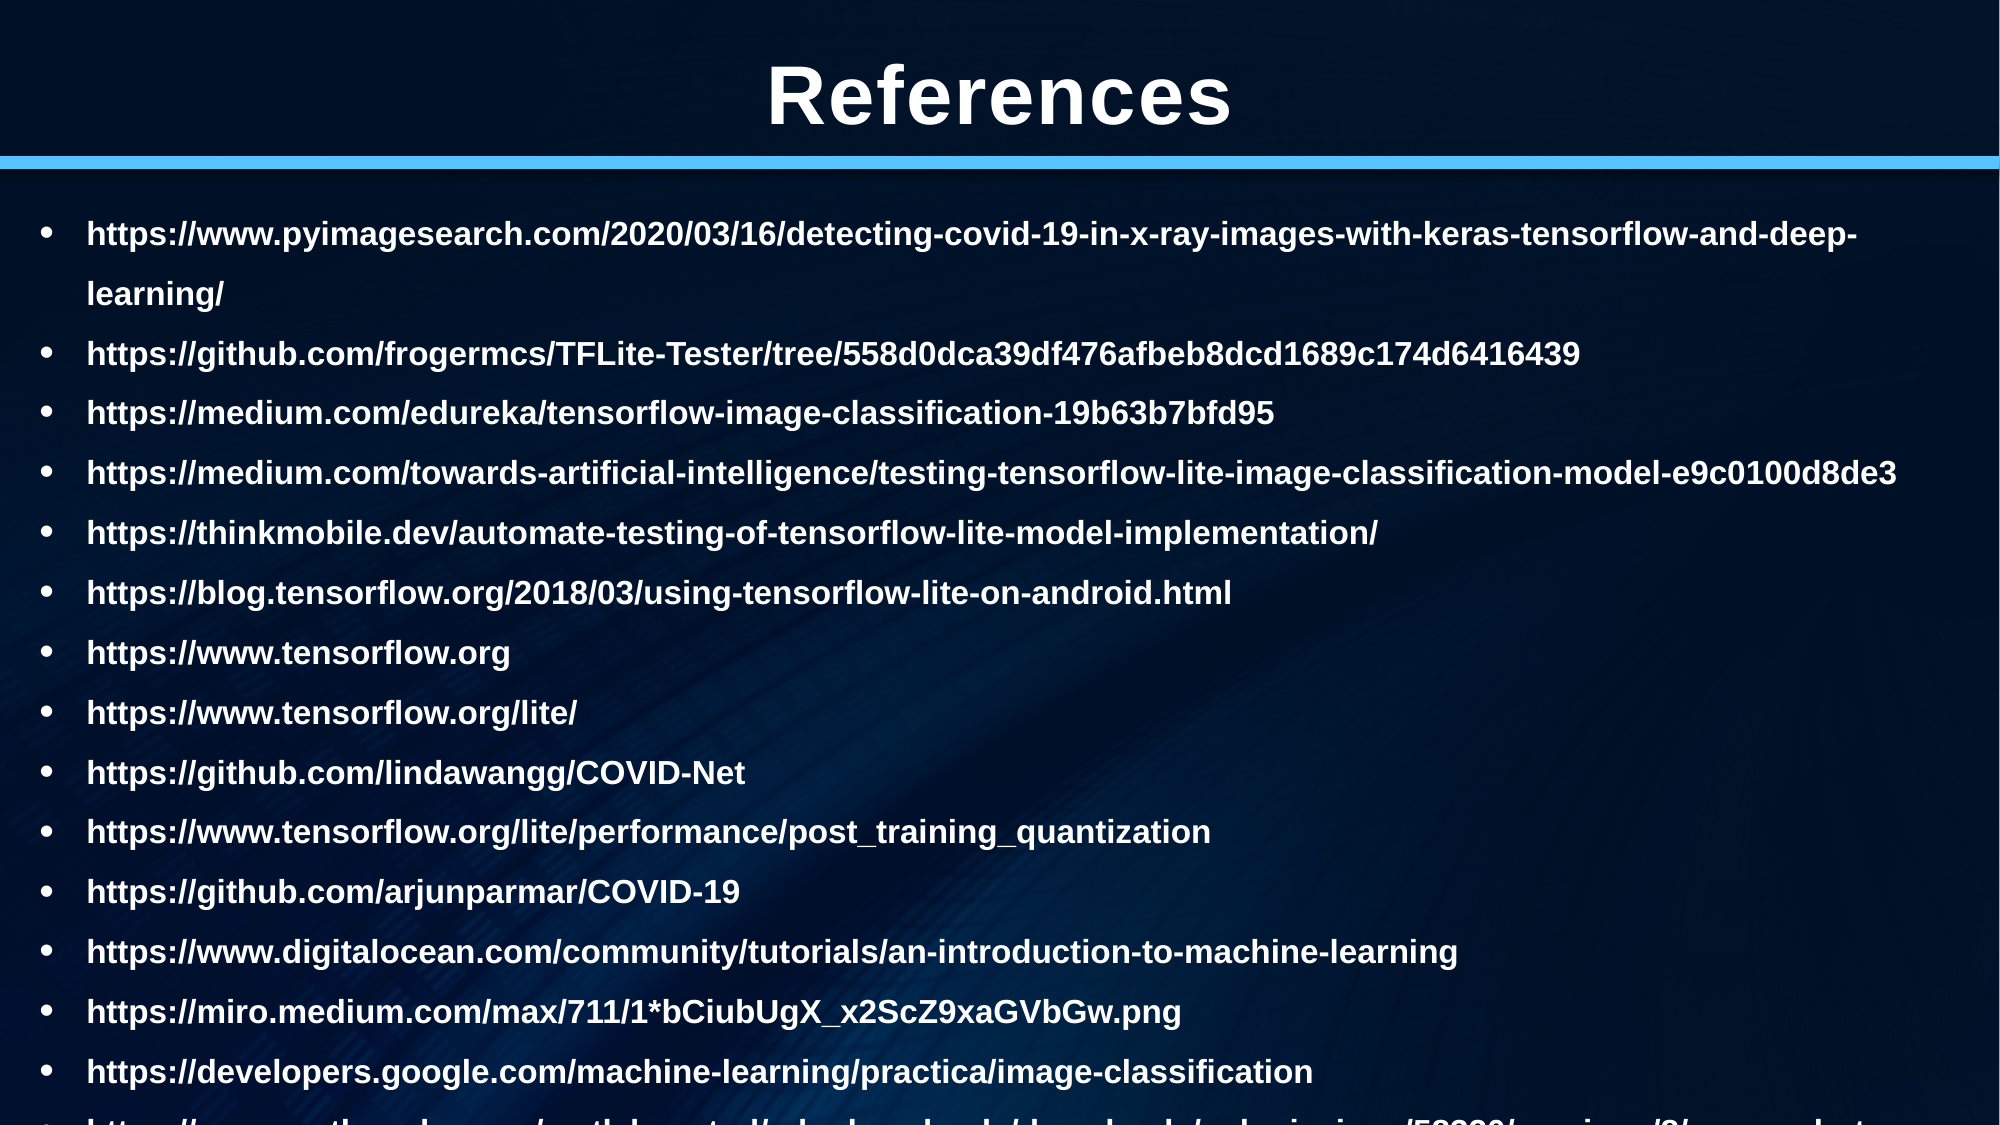

References
https://www.pyimagesearch.com/2020/03/16/detecting-covid-19-in-x-ray-images-with-keras-tensorflow-and-deep-learning/
https://github.com/frogermcs/TFLite-Tester/tree/558d0dca39df476afbeb8dcd1689c174d6416439
https://medium.com/edureka/tensorflow-image-classification-19b63b7bfd95
https://medium.com/towards-artificial-intelligence/testing-tensorflow-lite-image-classification-model-e9c0100d8de3
https://thinkmobile.dev/automate-testing-of-tensorflow-lite-model-implementation/
https://blog.tensorflow.org/2018/03/using-tensorflow-lite-on-android.html
https://www.tensorflow.org
https://www.tensorflow.org/lite/
https://github.com/lindawangg/COVID-Net
https://www.tensorflow.org/lite/performance/post_training_quantization
https://github.com/arjunparmar/COVID-19
https://www.digitalocean.com/community/tutorials/an-introduction-to-machine-learning
https://miro.medium.com/max/711/1*bCiubUgX_x2ScZ9xaGVbGw.png
https://developers.google.com/machine-learning/practica/image-classification
https://www.mathworks.com/matlabcentral/mlc-downloads/downloads/submissions/58320/versions/8/screenshot.png